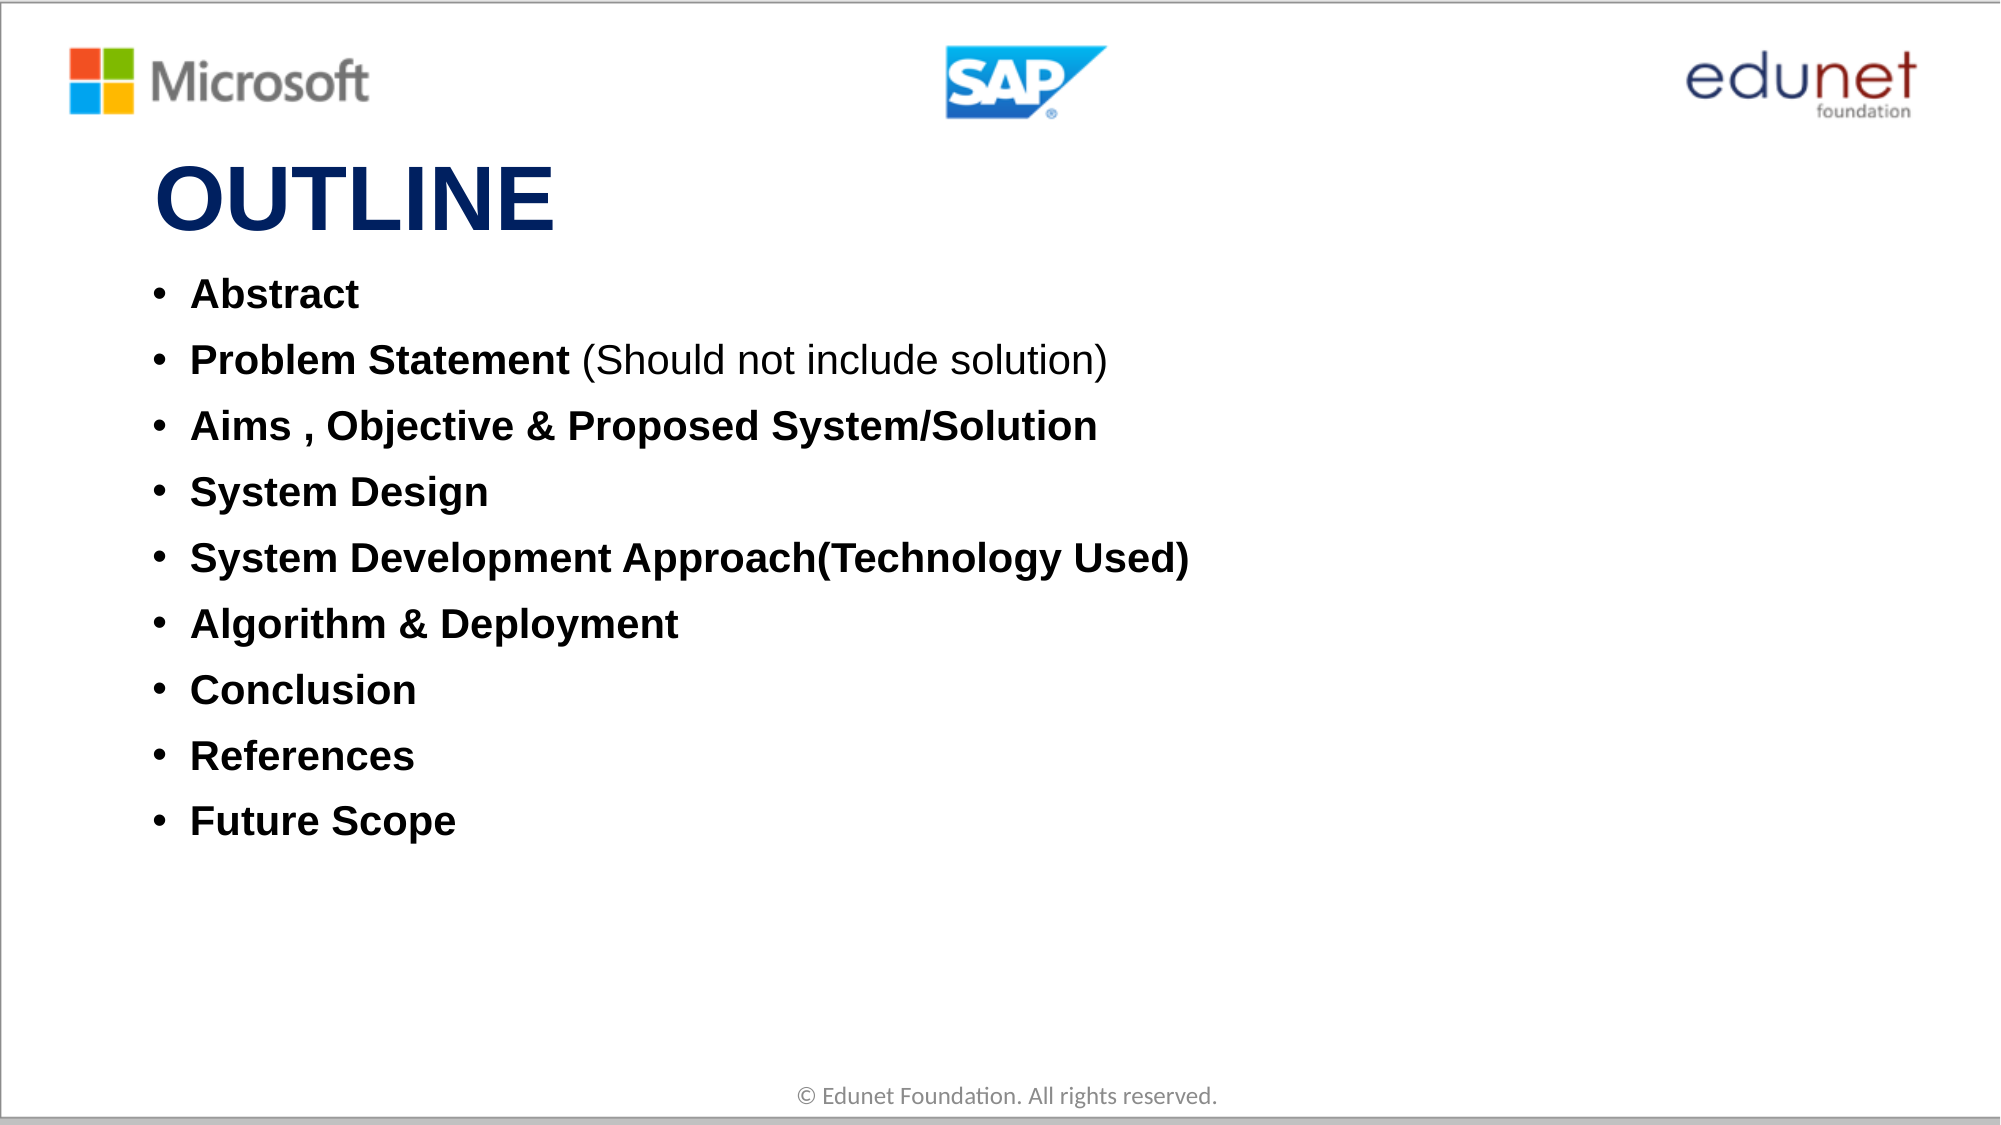

# OUTLINE
Abstract
Problem Statement (Should not include solution)
Aims , Objective & Proposed System/Solution
System Design
System Development Approach(Technology Used)
Algorithm & Deployment
Conclusion
References
Future Scope
© Edunet Foundation. All rights reserved.